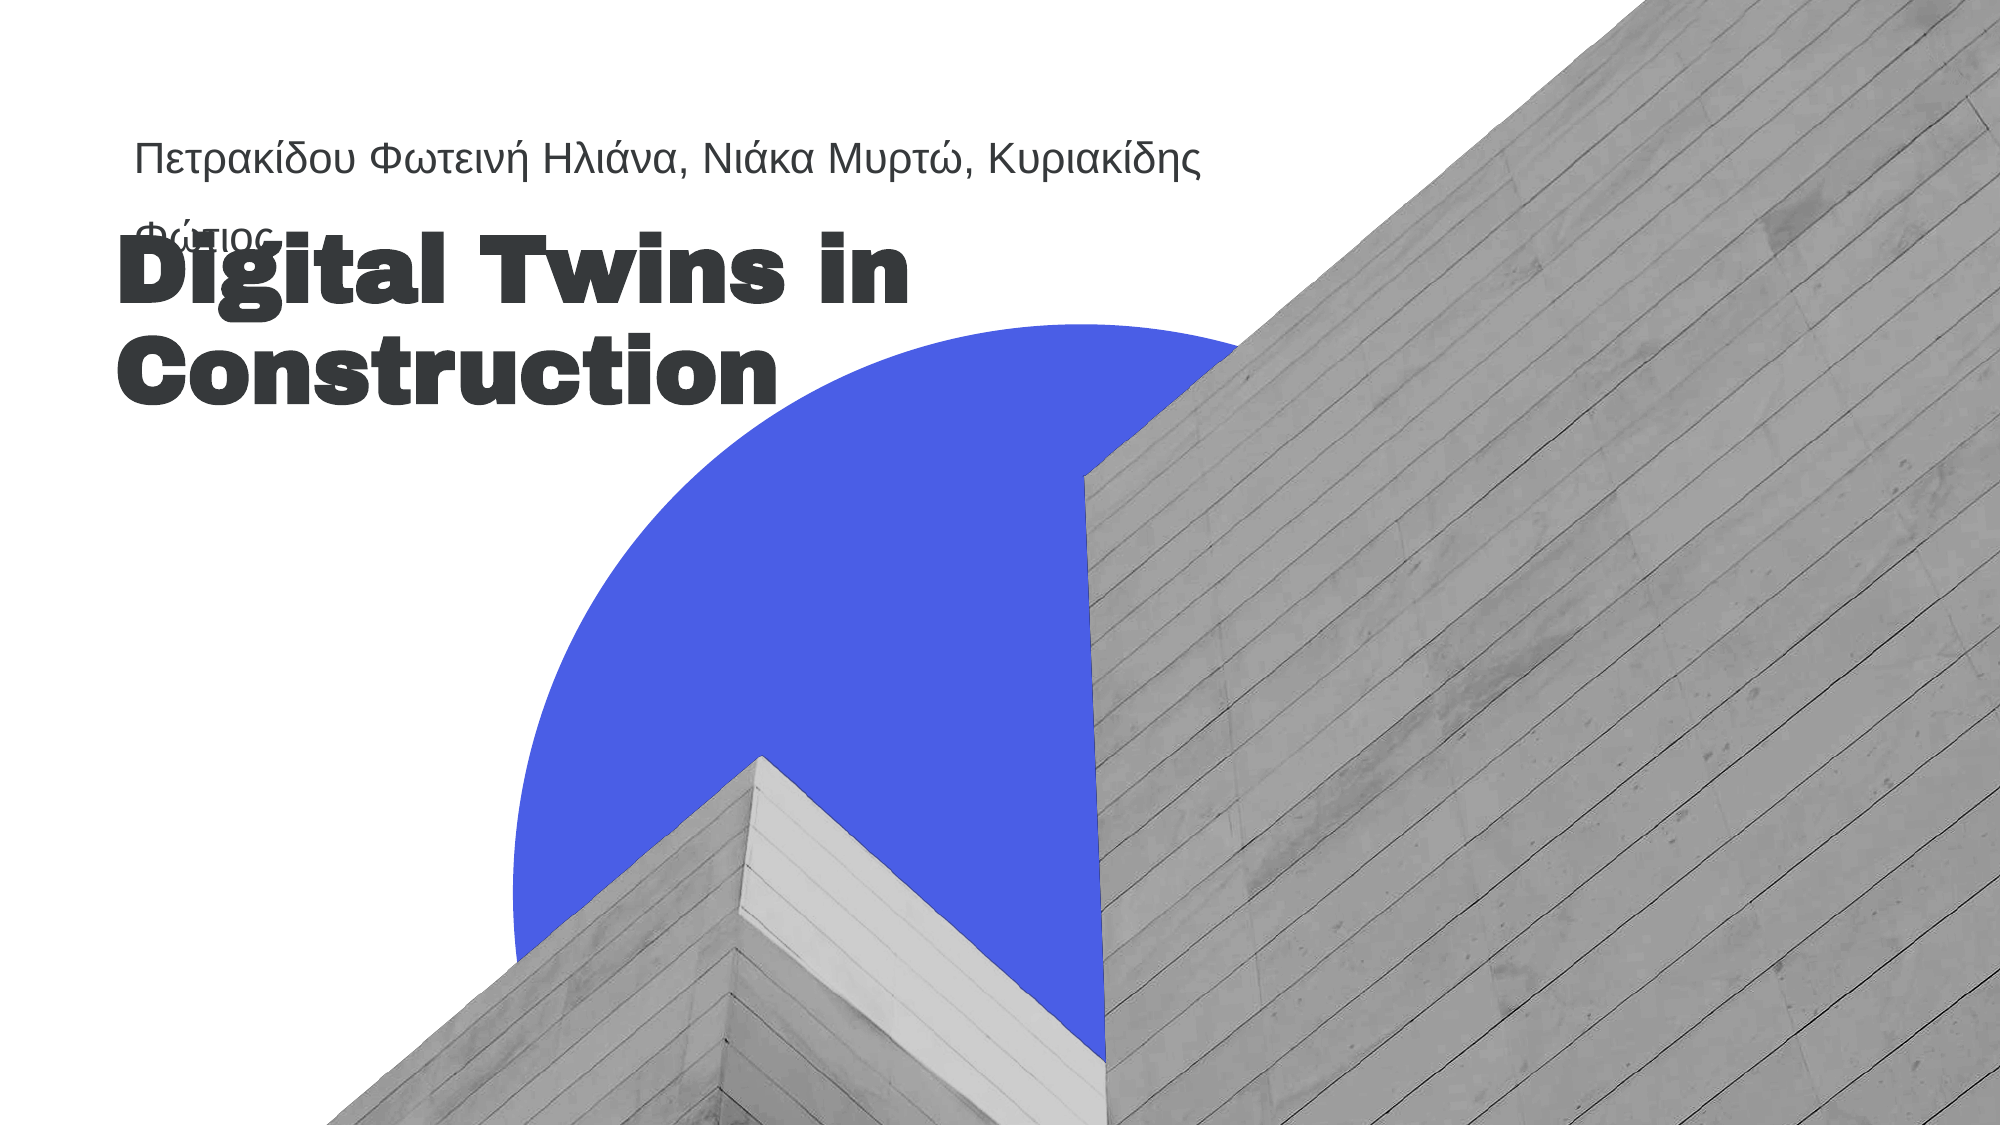

Πετρακίδου Φωτεινή Ηλιάνα, Νιάκα Μυρτώ, Κυριακίδης Φώτιος
# Digital Twins in Construction